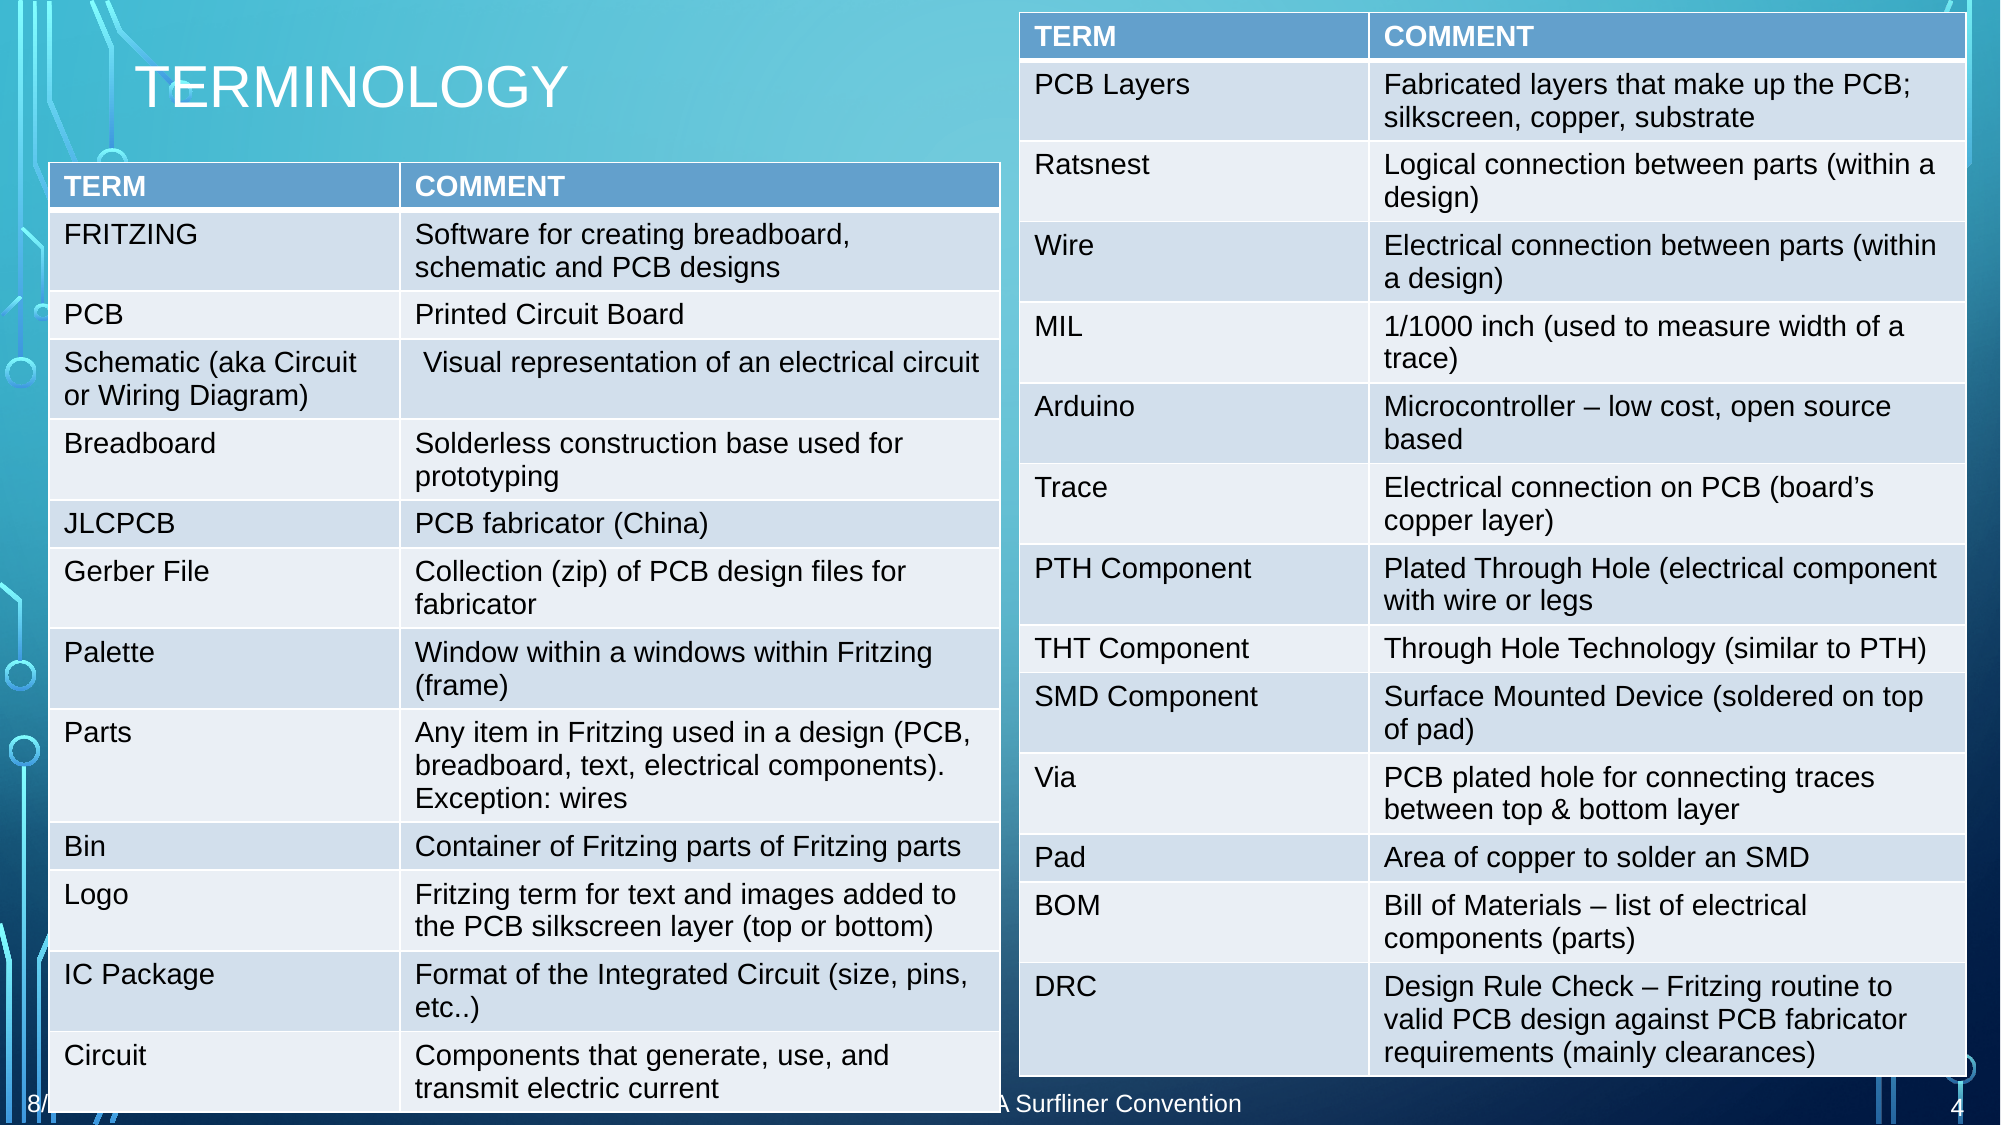

| TERM | COMMENT |
| --- | --- |
| PCB Layers | Fabricated layers that make up the PCB; silkscreen, copper, substrate |
| Ratsnest | Logical connection between parts (within a design) |
| Wire | Electrical connection between parts (within a design) |
| MIL | 1/1000 inch (used to measure width of a trace) |
| Arduino | Microcontroller – low cost, open source based |
| Trace | Electrical connection on PCB (board’s copper layer) |
| PTH Component | Plated Through Hole (electrical component with wire or legs |
| THT Component | Through Hole Technology (similar to PTH) |
| SMD Component | Surface Mounted Device (soldered on top of pad) |
| Via | PCB plated hole for connecting traces between top & bottom layer |
| Pad | Area of copper to solder an SMD |
| BOM | Bill of Materials – list of electrical components (parts) |
| DRC | Design Rule Check – Fritzing routine to valid PCB design against PCB fabricator requirements (mainly clearances) |
# terminology
| TERM | COMMENT |
| --- | --- |
| FRITZING | Software for creating breadboard, schematic and PCB designs |
| PCB | Printed Circuit Board |
| Schematic (aka Circuit or Wiring Diagram) | Visual representation of an electrical circuit |
| Breadboard | Solderless construction base used for prototyping |
| JLCPCB | PCB fabricator (China) |
| Gerber File | Collection (zip) of PCB design files for fabricator |
| Palette | Window within a windows within Fritzing (frame) |
| Parts | Any item in Fritzing used in a design (PCB, breadboard, text, electrical components). Exception: wires |
| Bin | Container of Fritzing parts of Fritzing parts |
| Logo | Fritzing term for text and images added to the PCB silkscreen layer (top or bottom) |
| IC Package | Format of the Integrated Circuit (size, pins, etc..) |
| Circuit | Components that generate, use, and transmit electric current |
8/6/2024
NMRA Surfliner Convention
4